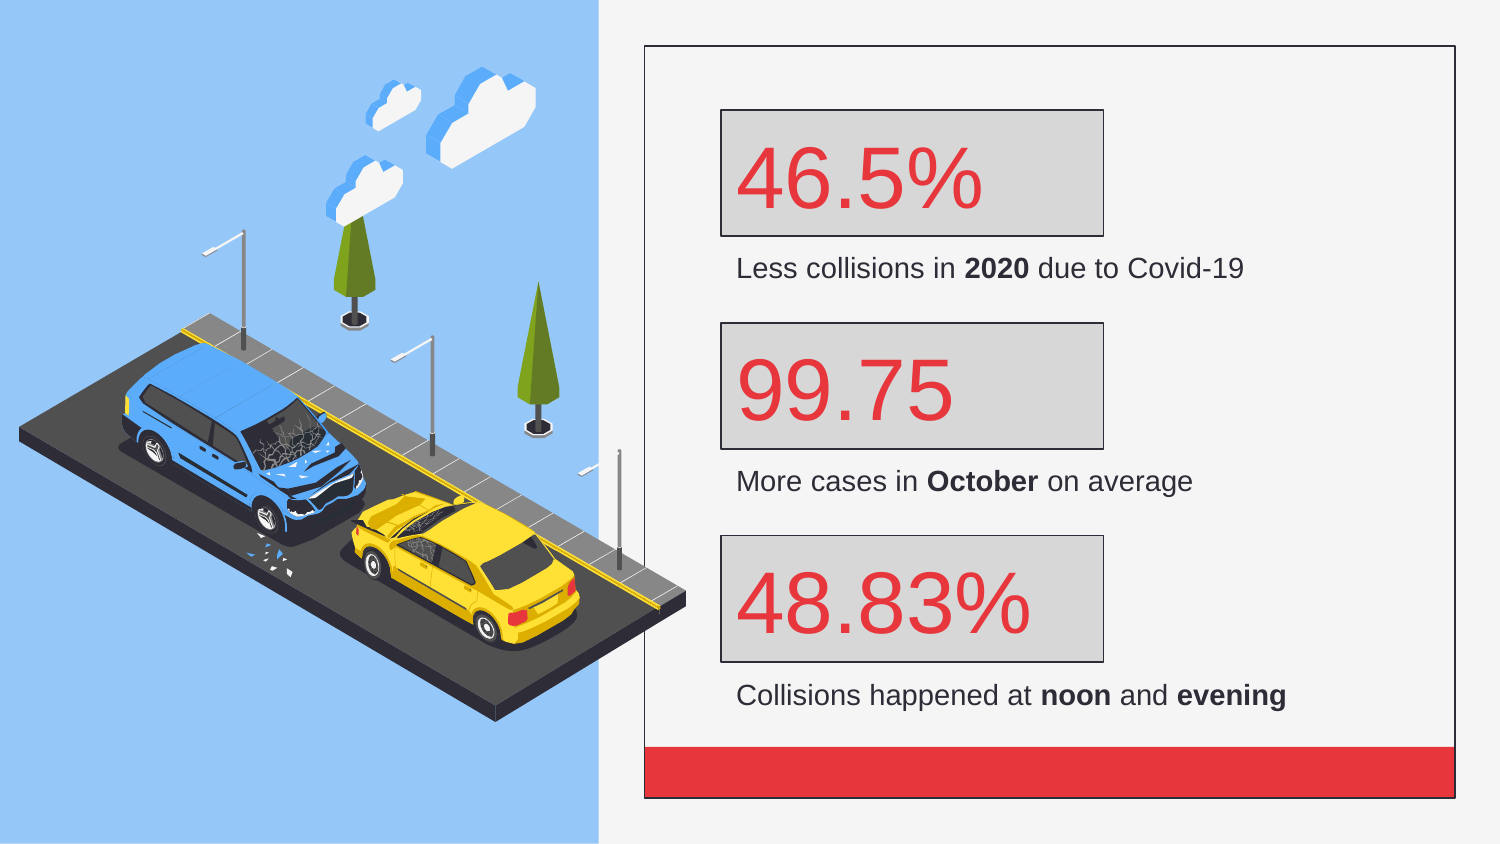

# 46.5%
Less collisions in 2020 due to Covid-19
99.75
More cases in October on average
48.83%
Collisions happened at noon and evening